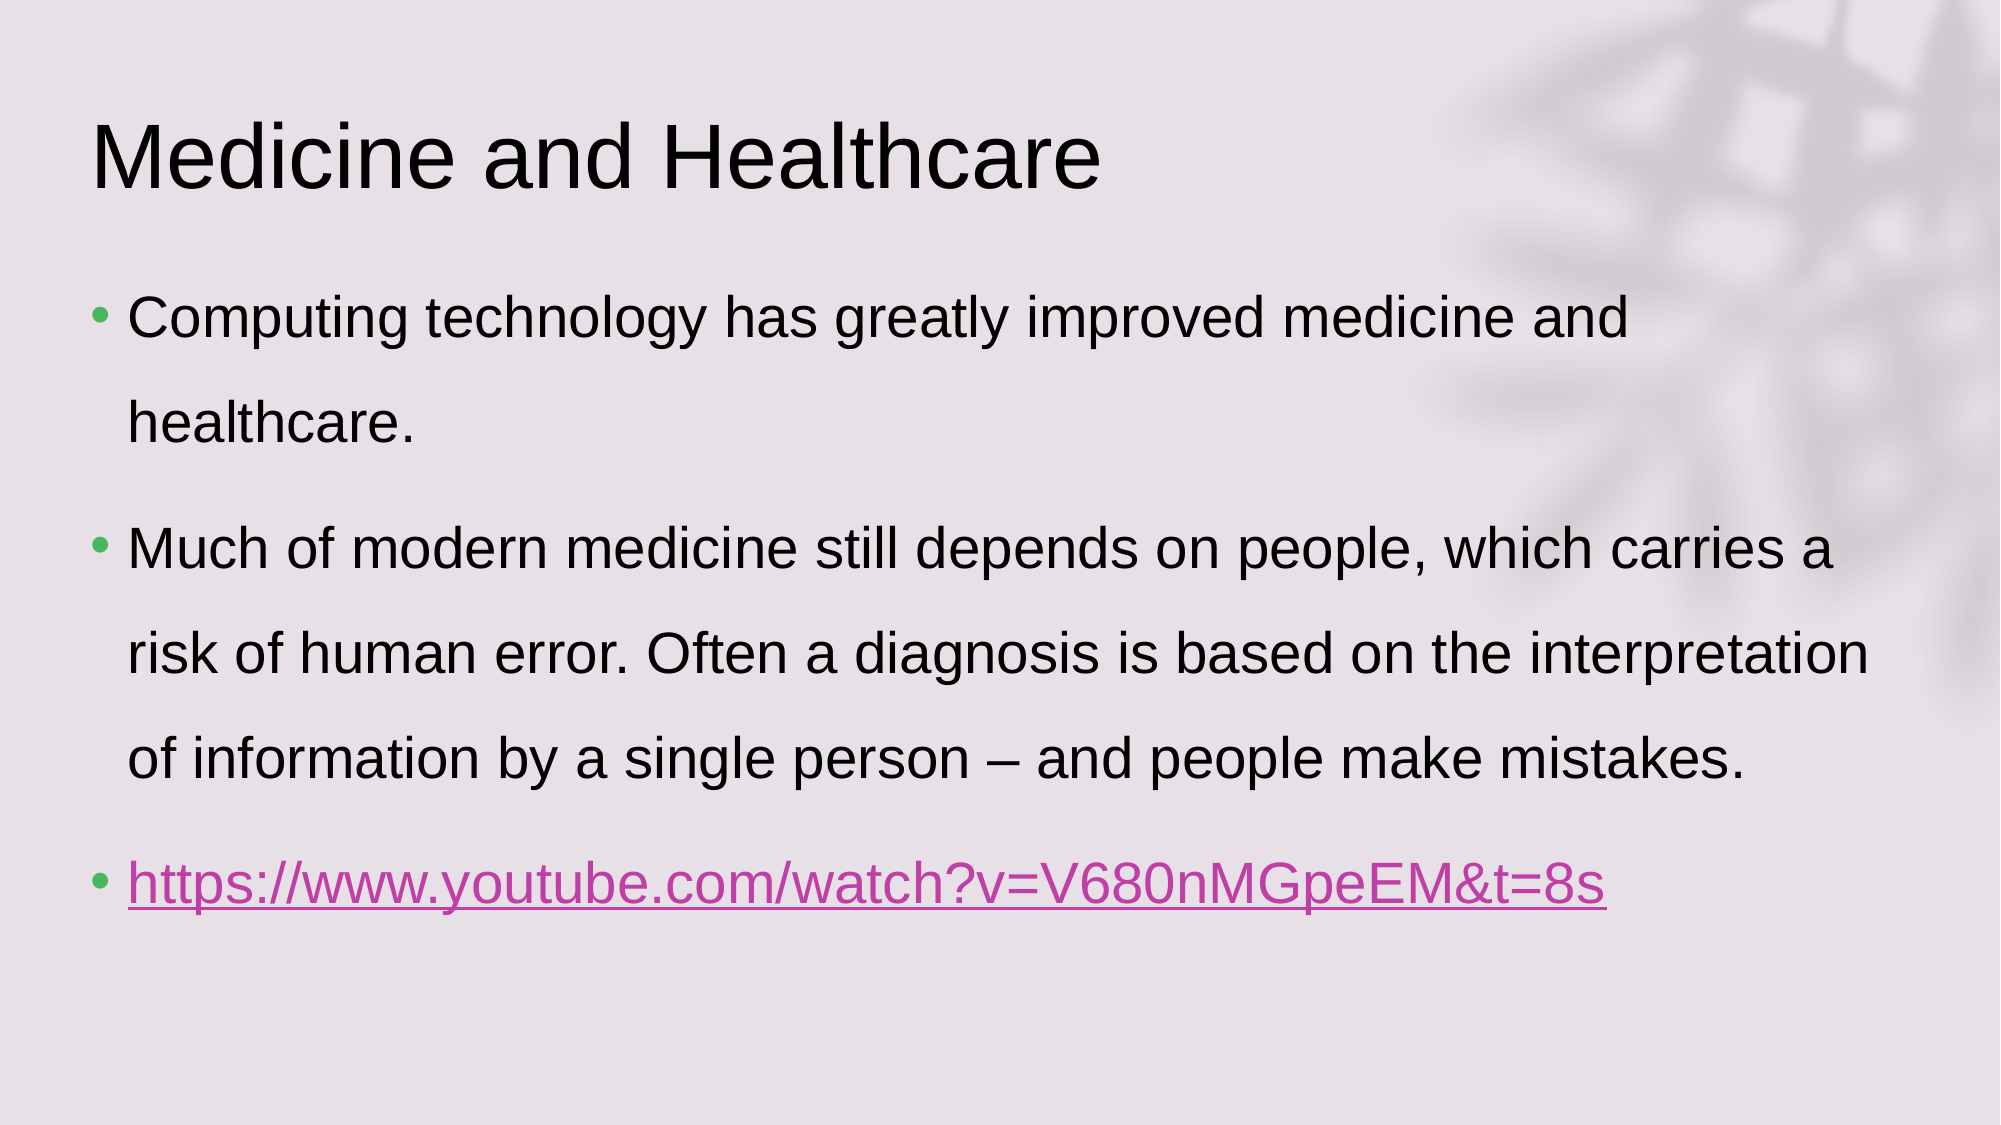

# Medicine and Healthcare
Computing technology has greatly improved medicine and healthcare.
Much of modern medicine still depends on people, which carries a risk of human error. Often a diagnosis is based on the interpretation of information by a single person – and people make mistakes.
https://www.youtube.com/watch?v=V680nMGpeEM&t=8s